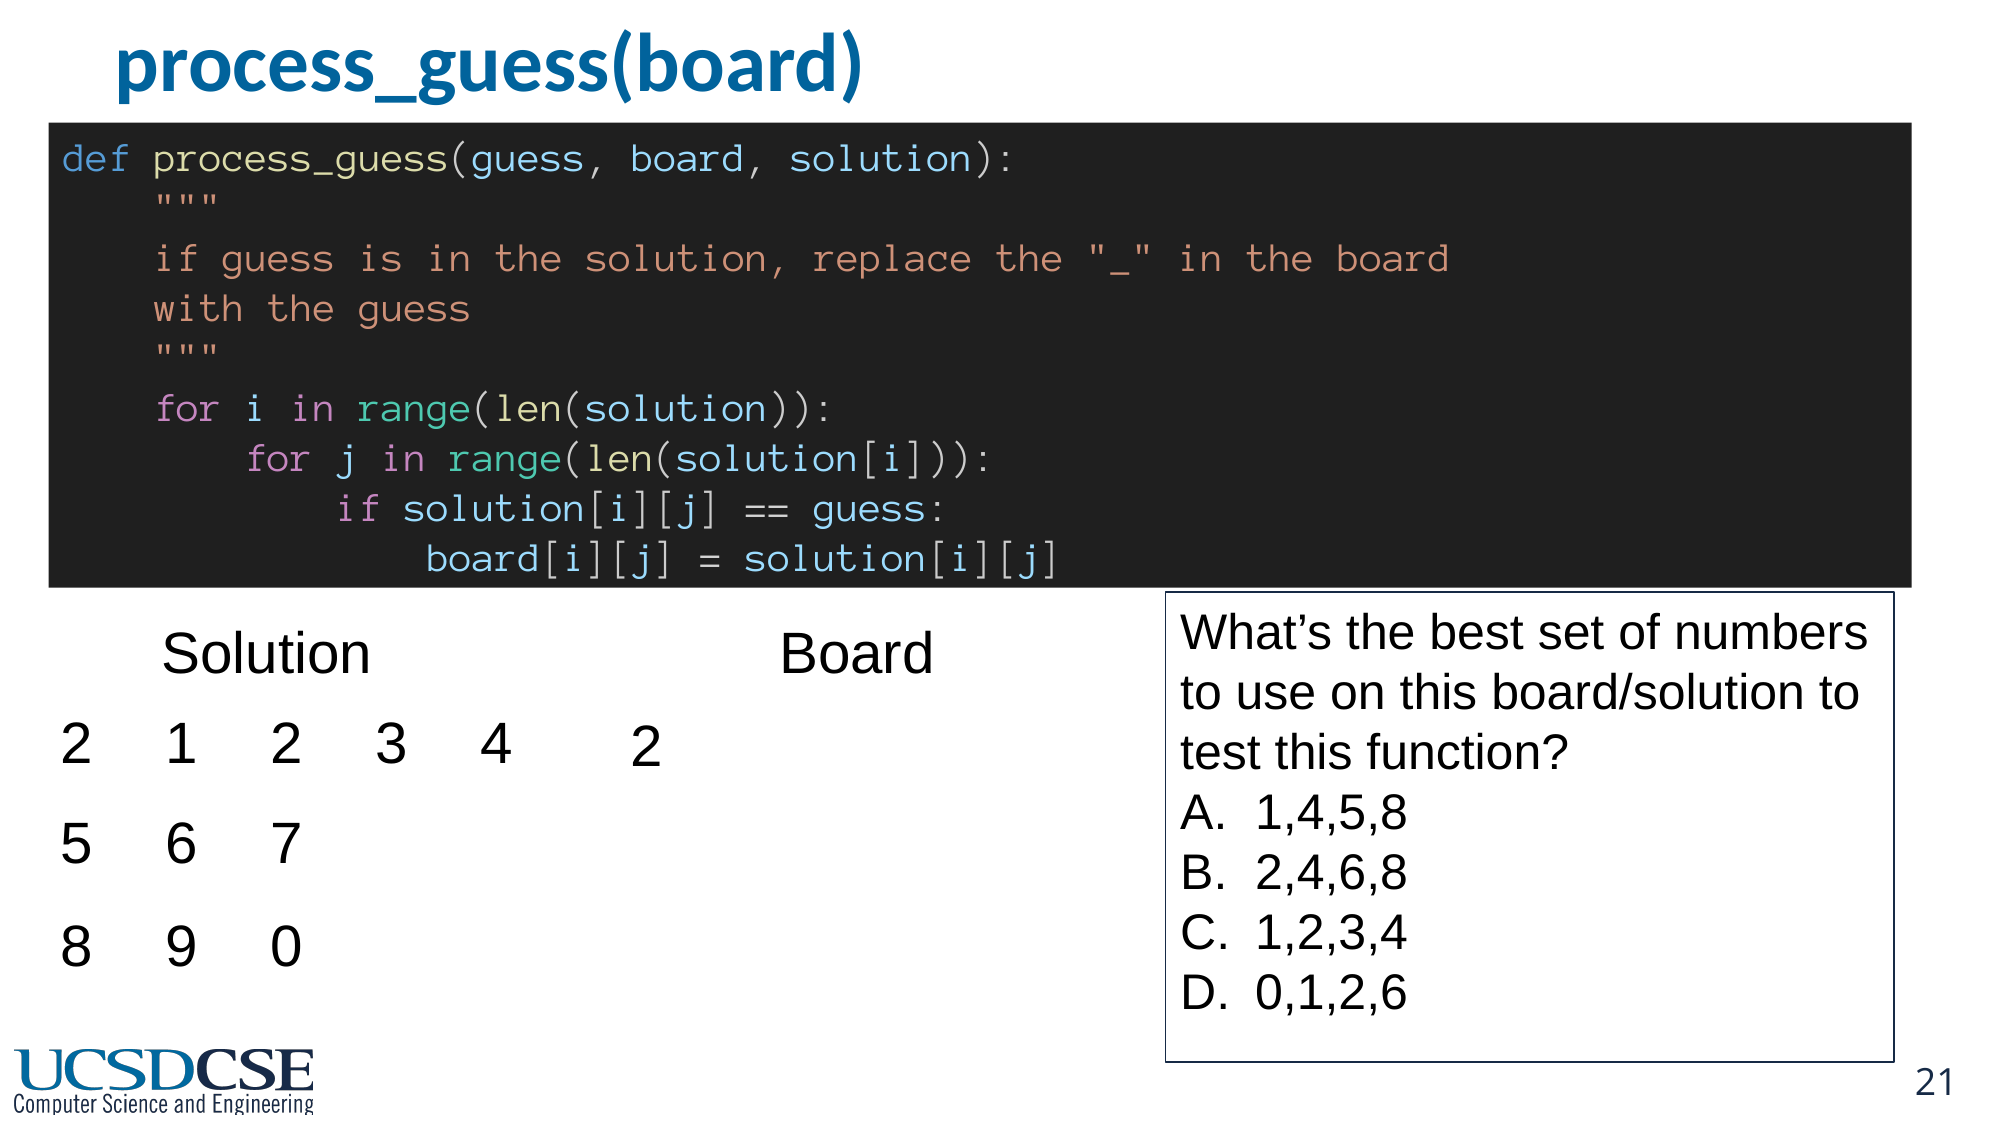

# process_guess(board)
def process_guess(guess, board, solution):
    """
    if guess is in the solution, replace the "_" in the board
    with the guess
    """
    for i in range(len(solution)):
        for j in range(len(solution[i])):
            if solution[i][j] == guess:
                board[i][j] = solution[i][j]
What’s the best set of numbers to use on this board/solution to test this function?
1,4,5,8
2,4,6,8
1,2,3,4
0,1,2,6

Solution
Board
| 2 |  |  |  |  |
| --- | --- | --- | --- | --- |
| 2 | 1 | 2 | 3 | 4 |
| --- | --- | --- | --- | --- |
| 5 | 6 | 7 |
| --- | --- | --- |
| 8 | 9 | 0 |
|  |  |  |
| --- | --- | --- |
|  |  |  |